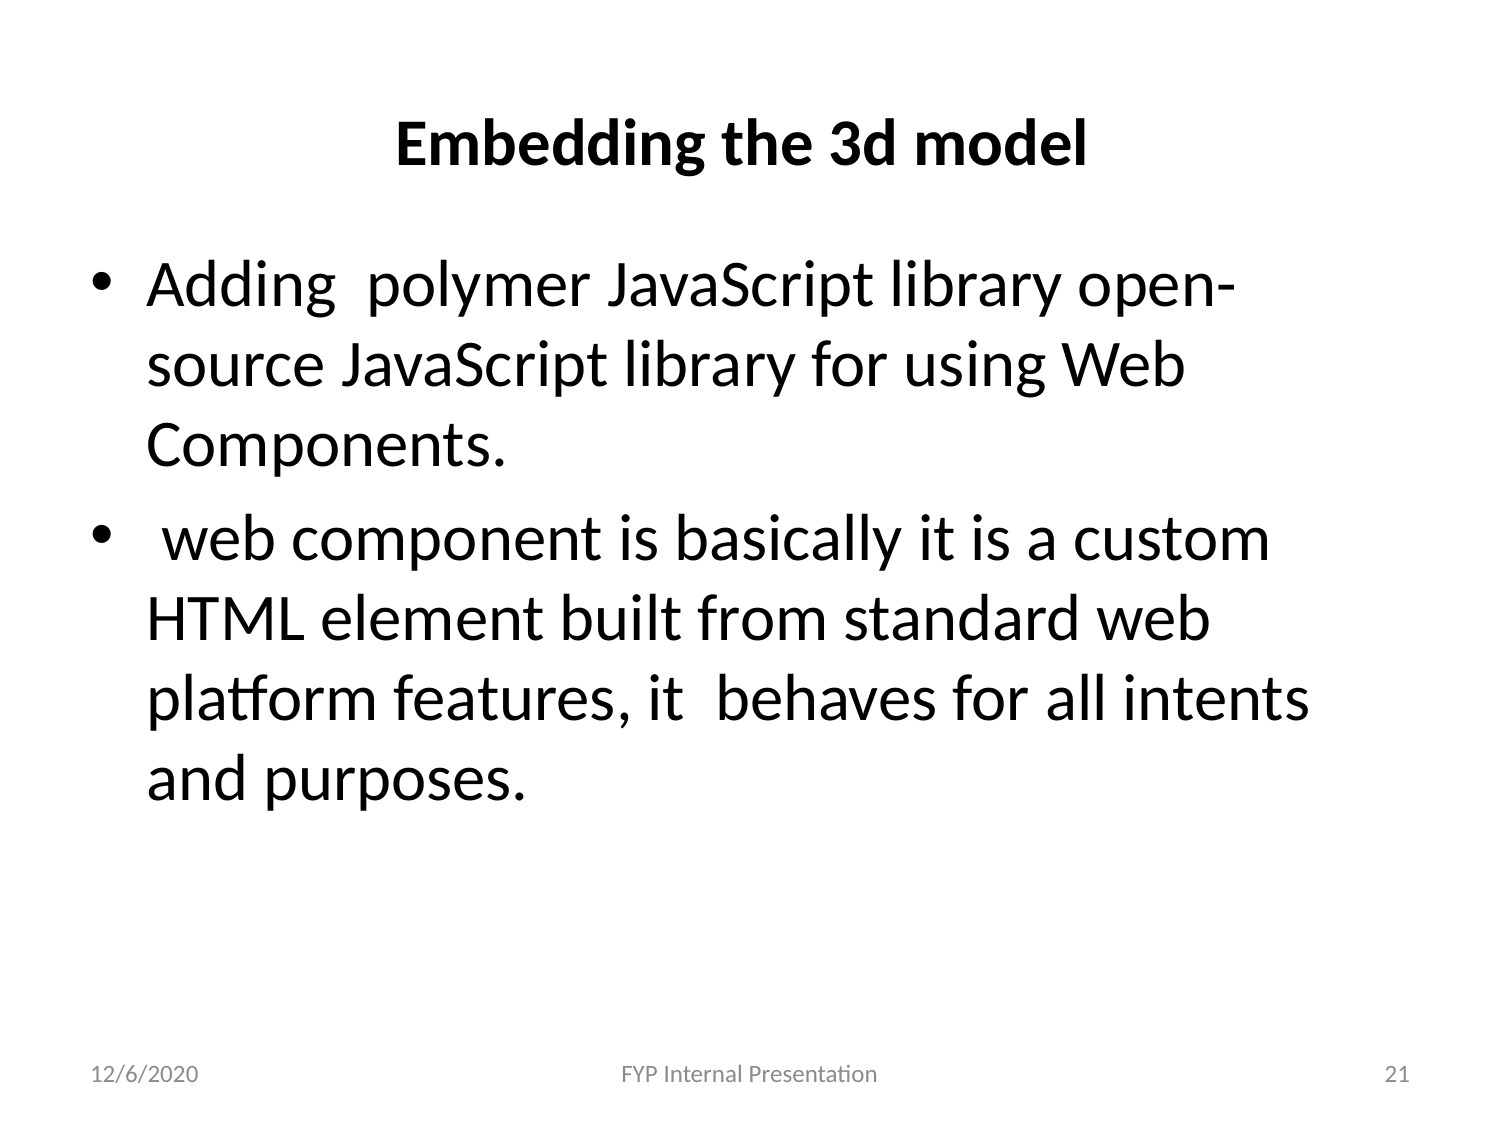

# Embedding the 3d model
Adding  polymer JavaScript library open-source JavaScript library for using Web Components.
 web component is basically it is a custom HTML element built from standard web platform features, it  behaves for all intents and purposes.

12/6/2020
FYP Internal Presentation
21